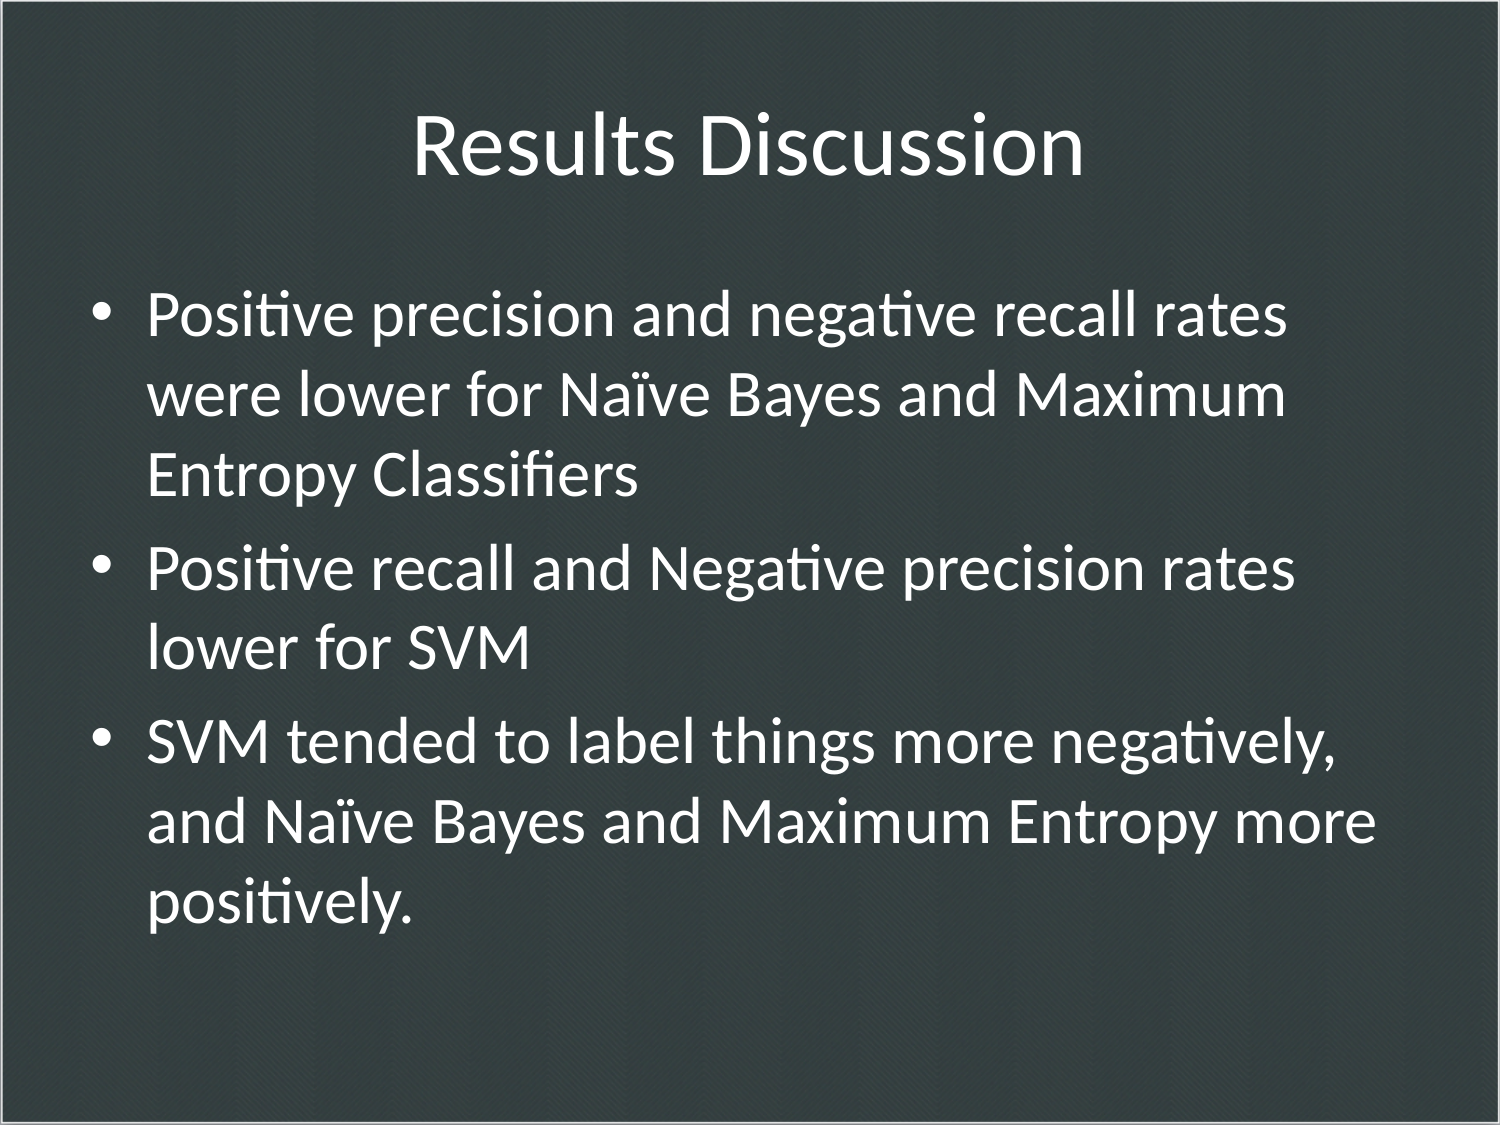

# Results Discussion
Positive precision and negative recall rates were lower for Naïve Bayes and Maximum Entropy Classifiers
Positive recall and Negative precision rates lower for SVM
SVM tended to label things more negatively, and Naïve Bayes and Maximum Entropy more positively.